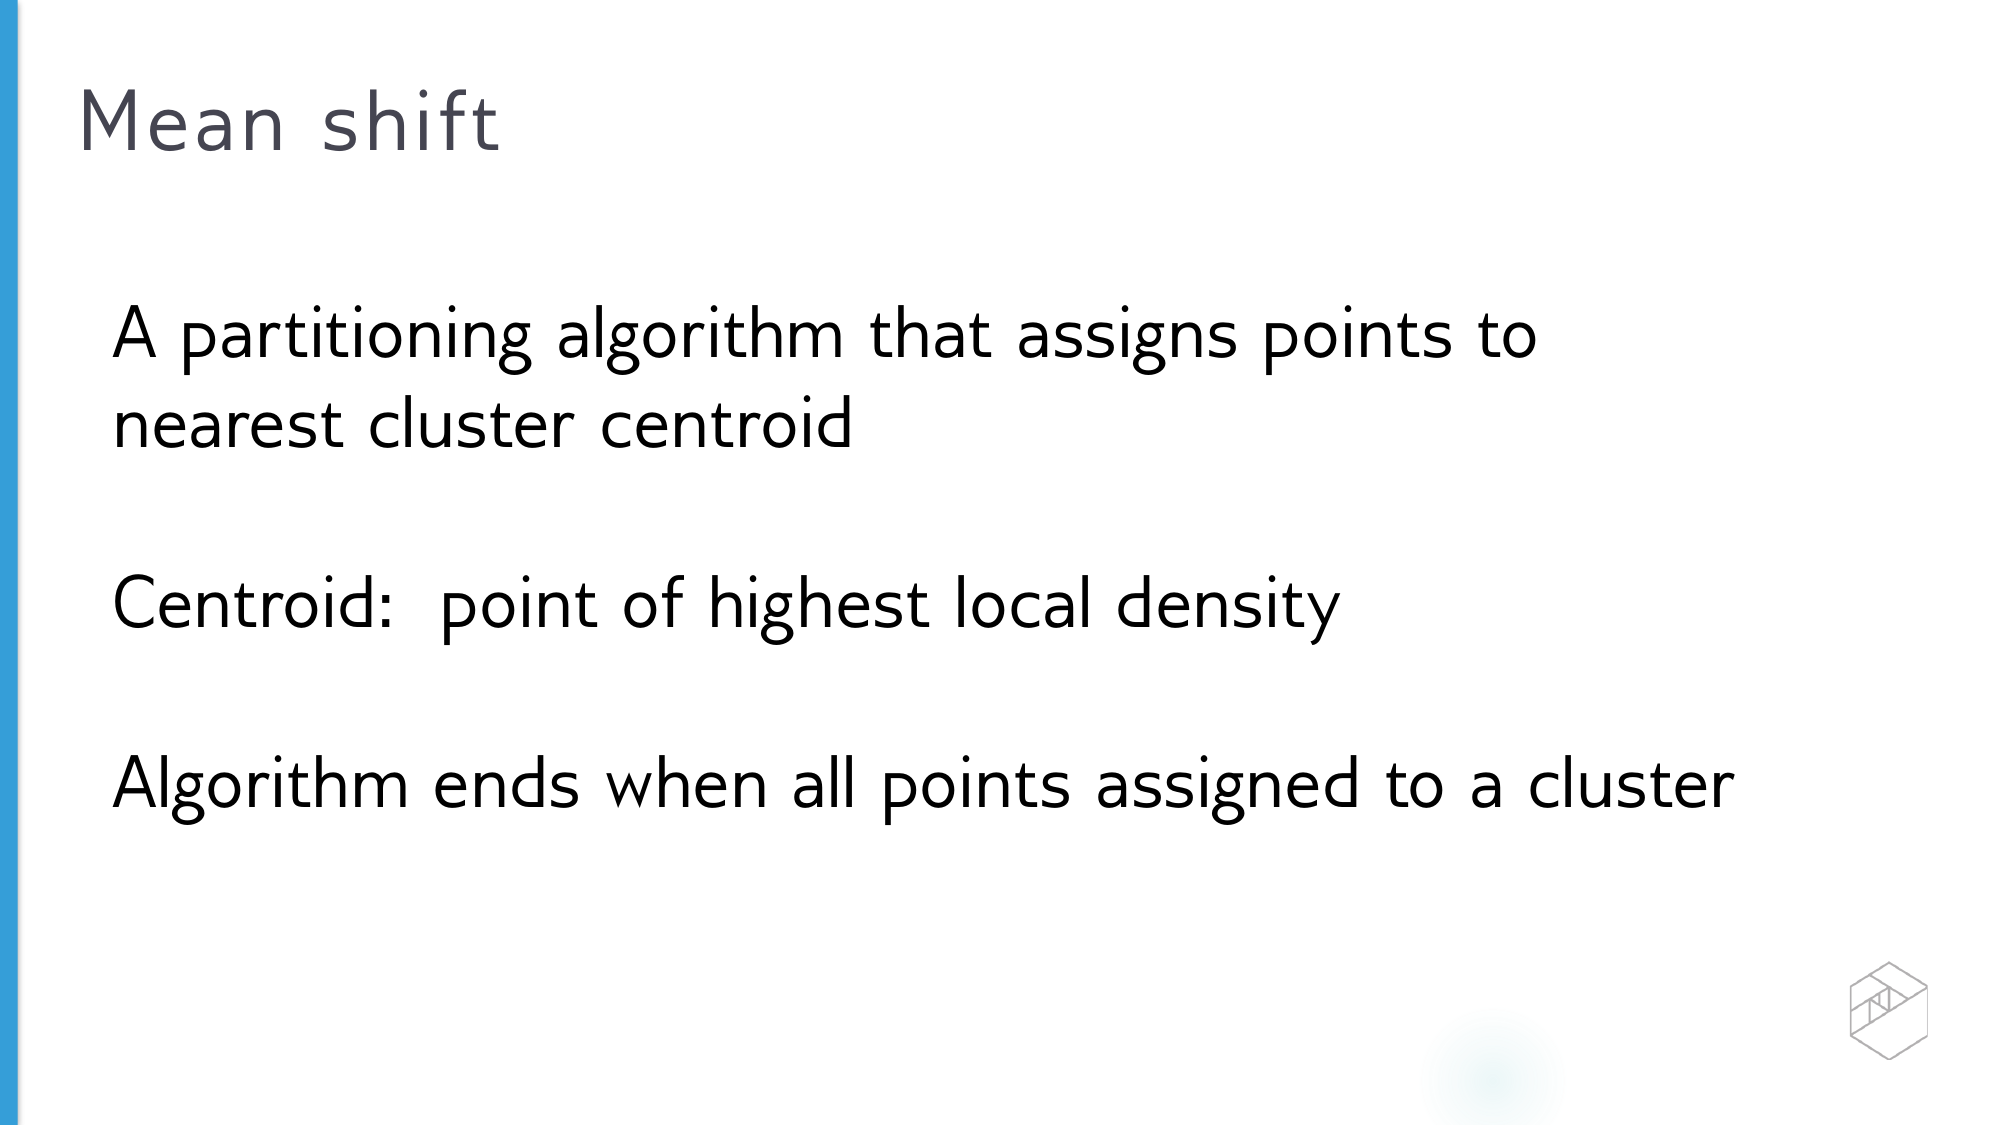

# Mean shift
A partitioning algorithm that assigns points to
nearest cluster centroid

Centroid:  point of highest local density

Algorithm ends when all points assigned to a cluster